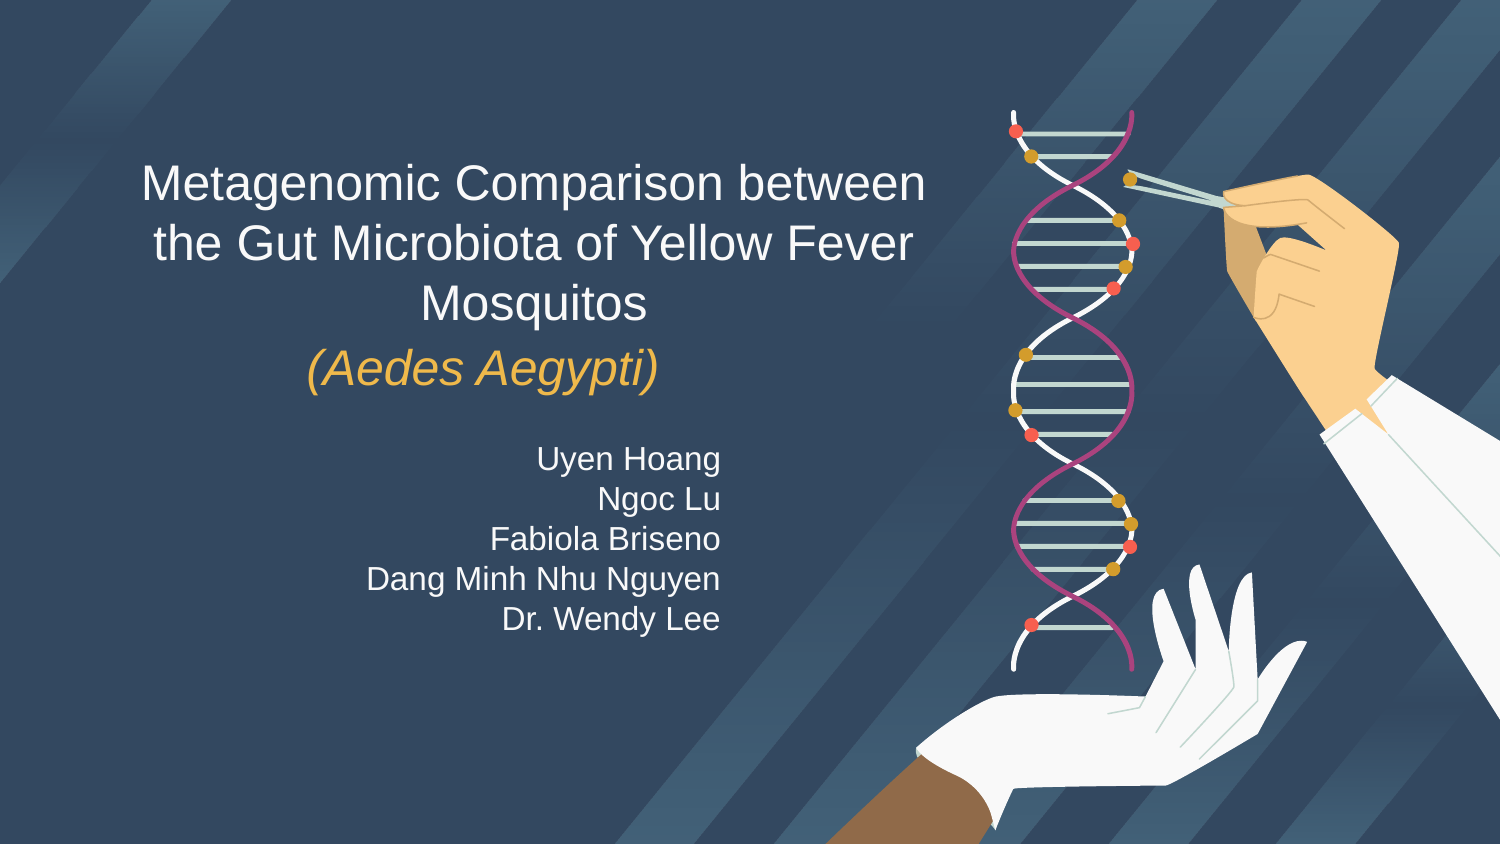

# Metagenomic Comparison between the Gut Microbiota of Yellow Fever Mosquitos

(Aedes Aegypti)
Uyen Hoang
Ngoc Lu
Fabiola Briseno
Dang Minh Nhu Nguyen
Dr. Wendy Lee